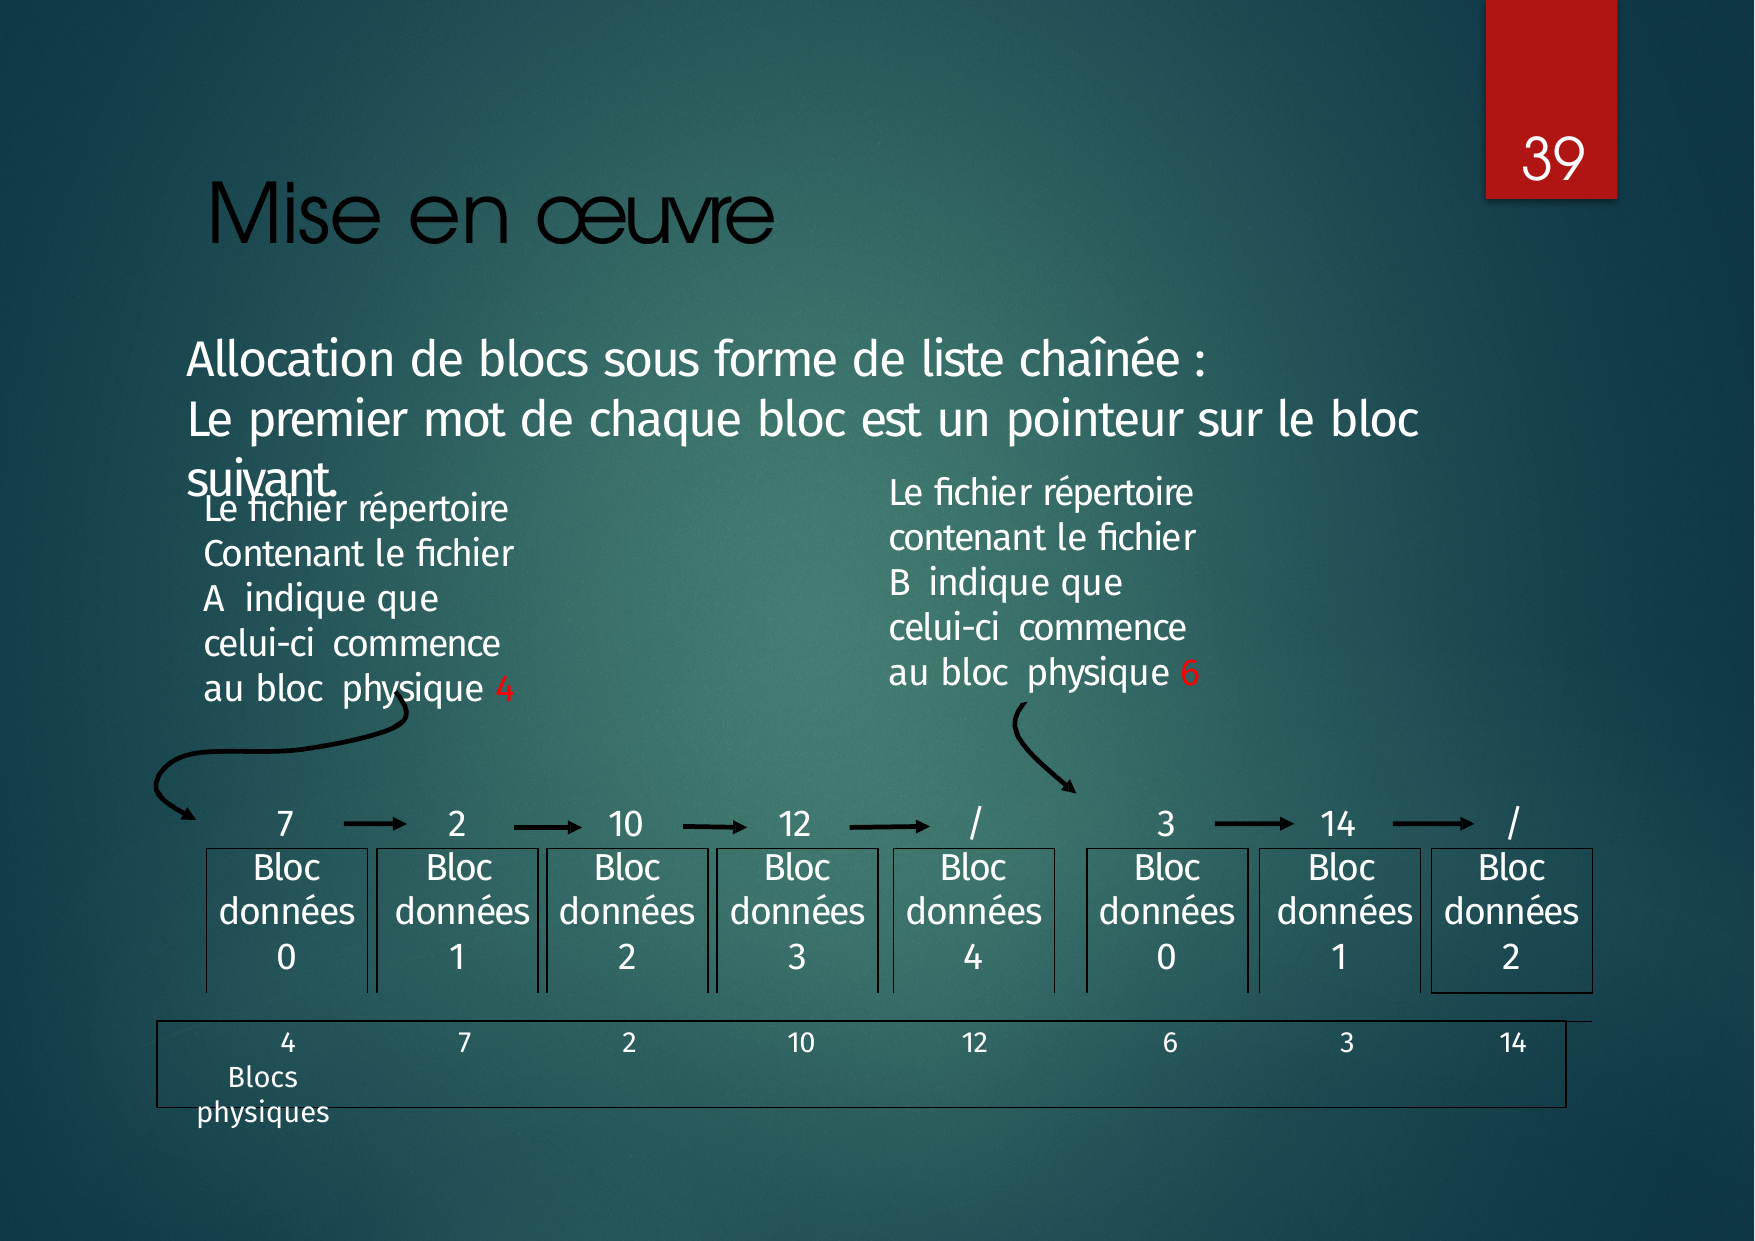

39
# Mise en œuvre
Allocation de blocs sous forme de liste chaînée :
Le premier mot de chaque bloc est un pointeur sur le bloc suivant.
Le fichier répertoire  contenant le fichier B  indique que celui-ci  commence au bloc  physique 6
Le fichier répertoire  Contenant le fichier A  indique que celui-ci  commence au bloc  physique 4

7
2
10
12
/
3
14
/

|  | Bloc |  | Bloc |  | Bloc |  | Bloc |  | Bloc |  | Bloc |  | Bloc |  | Bloc |
| --- | --- | --- | --- | --- | --- | --- | --- | --- | --- | --- | --- | --- | --- | --- | --- |
|  | données |  | données |  | données |  | données |  | données |  | données |  | données |  | données |
|  | 0 |  | 1 |  | 2 |  | 3 |  | 4 |  | 0 |  | 1 |  | 2 |
|  |  |  |  |  |  |  |  |  |  |  |  |  |  |  |  |
| 4 Blocs physiques |  |  | 7 |  | 2 |  | 10 |  | 12 |  | 6 |  | 3 |  | 14 |